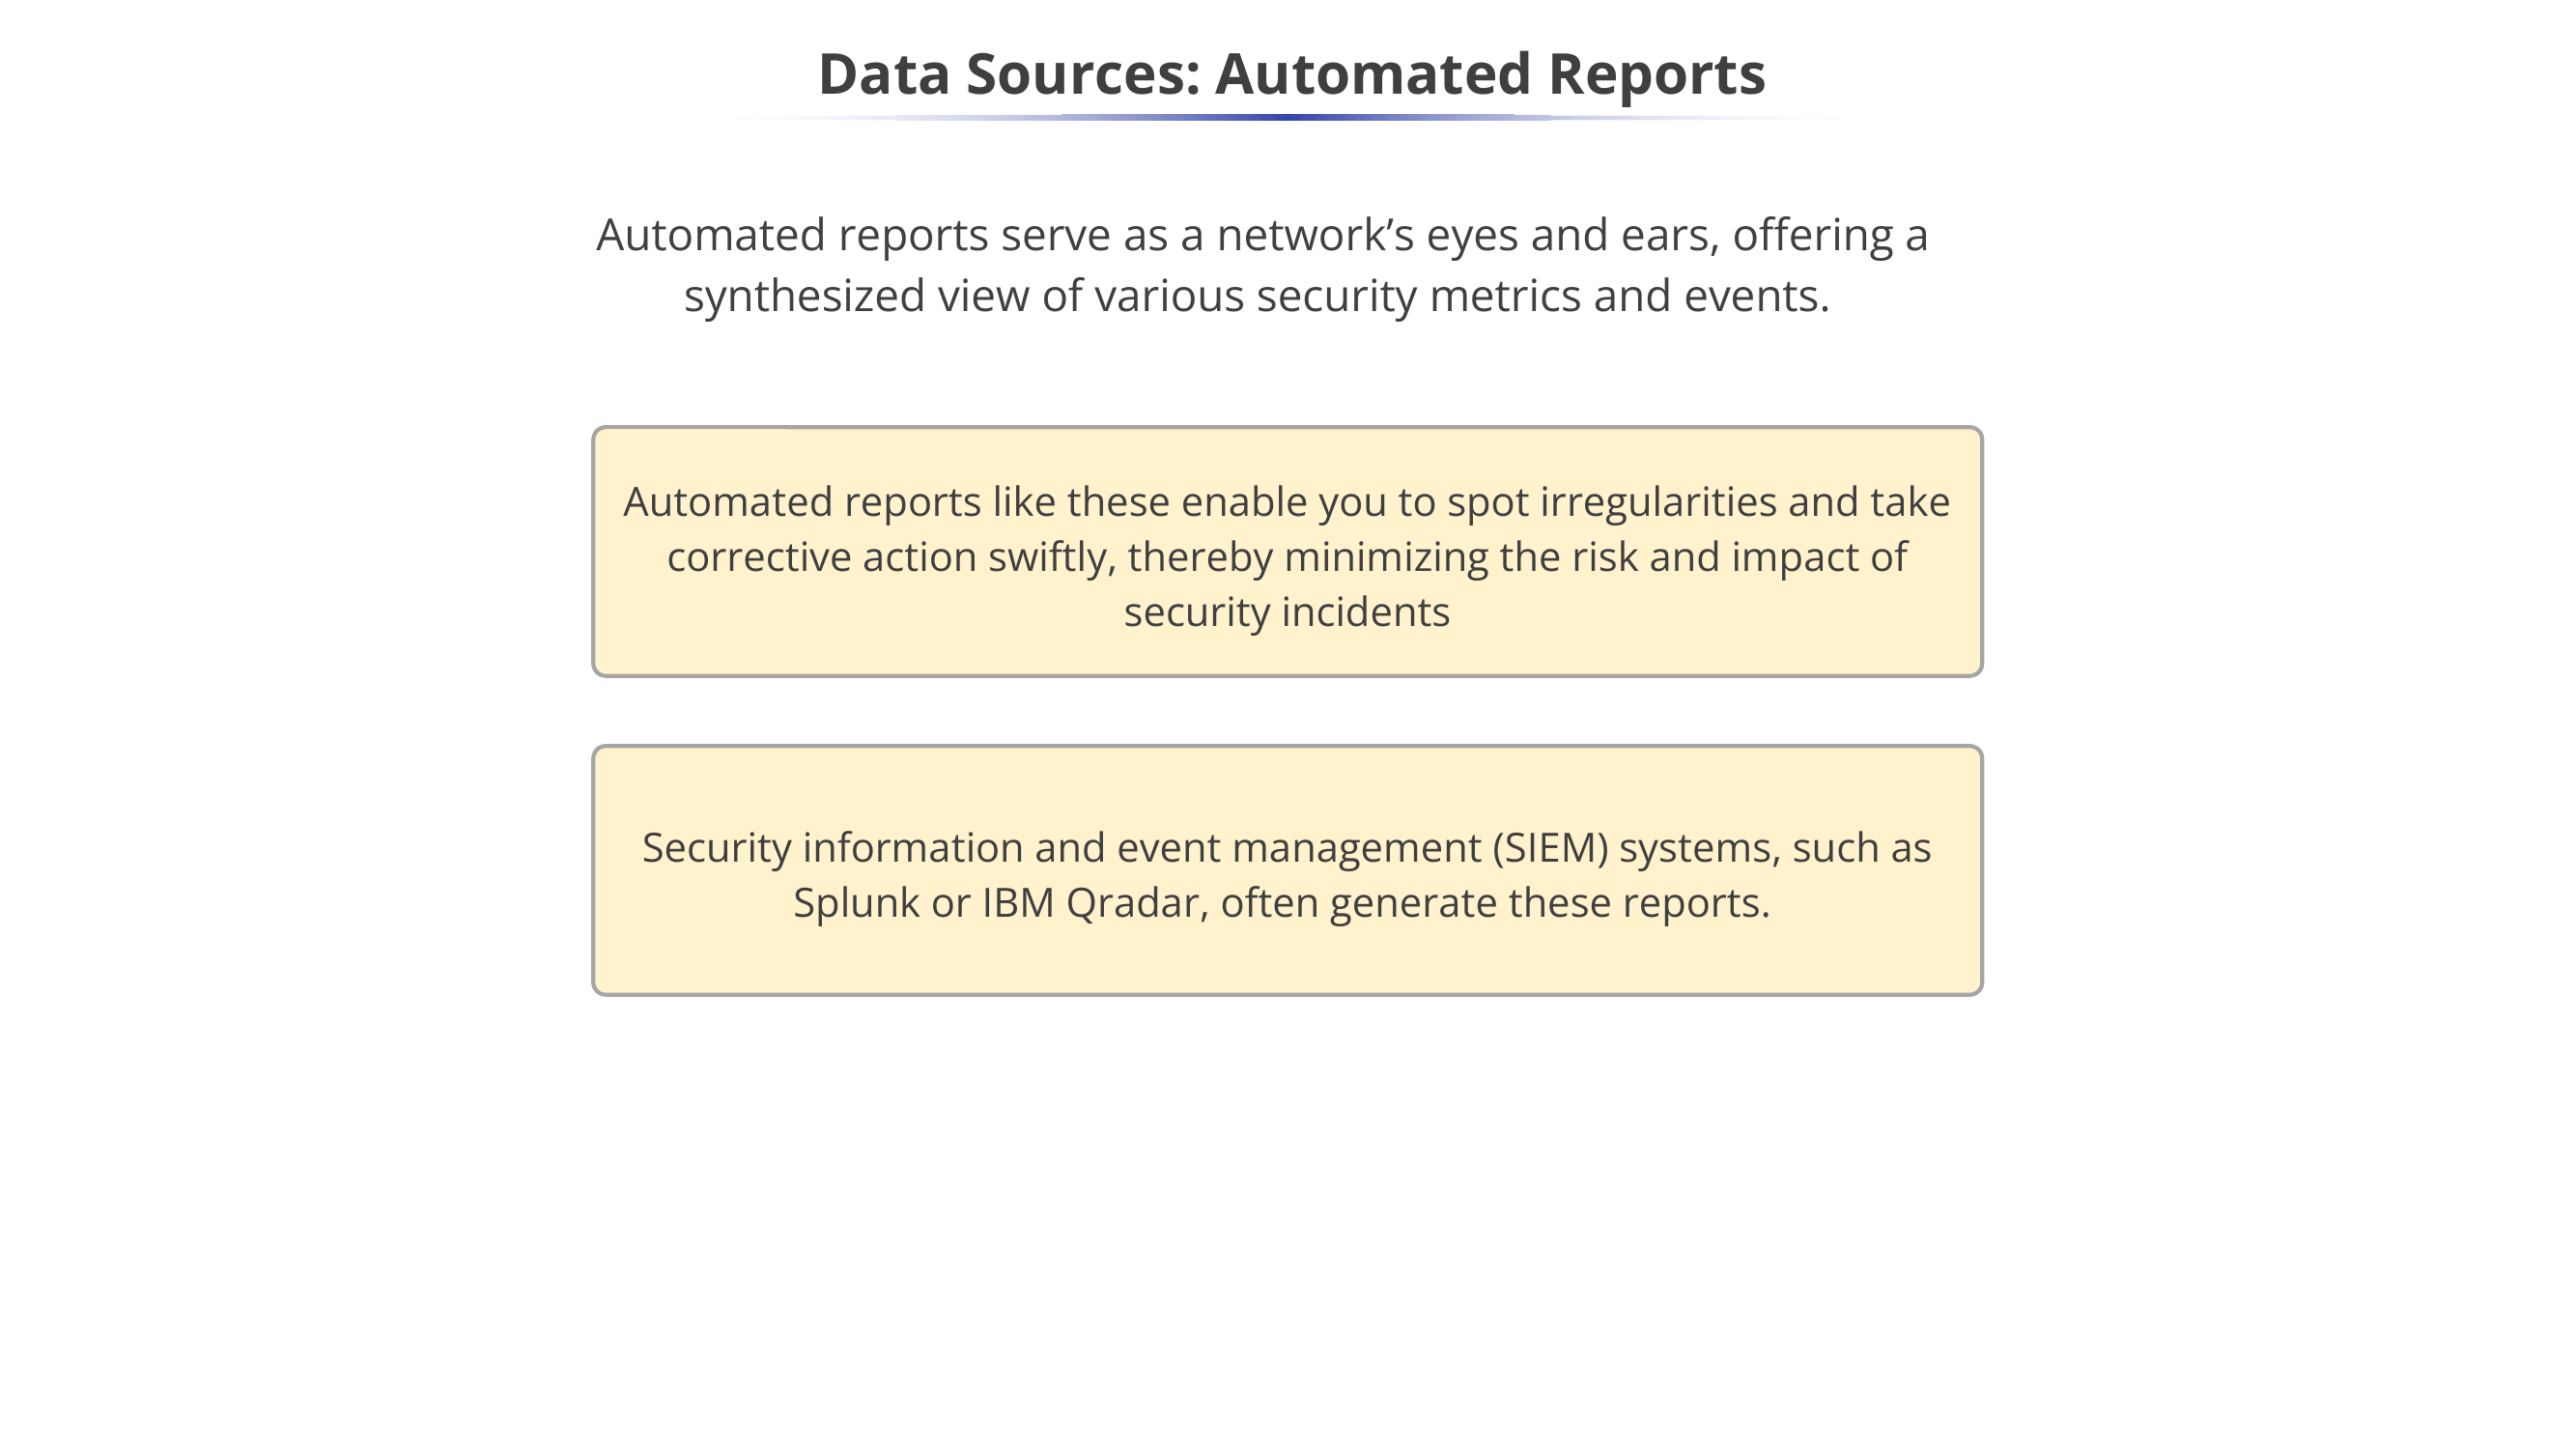

# Data Sources: Automated Reports

Automated reports serve as a network’s eyes and ears, offering a synthesized view of various security metrics and events.
Automated reports like these enable you to spot irregularities and take corrective action swiftly, thereby minimizing the risk and impact of security incidents
Security information and event management (SIEM) systems, such as Splunk or IBM Qradar, often generate these reports.